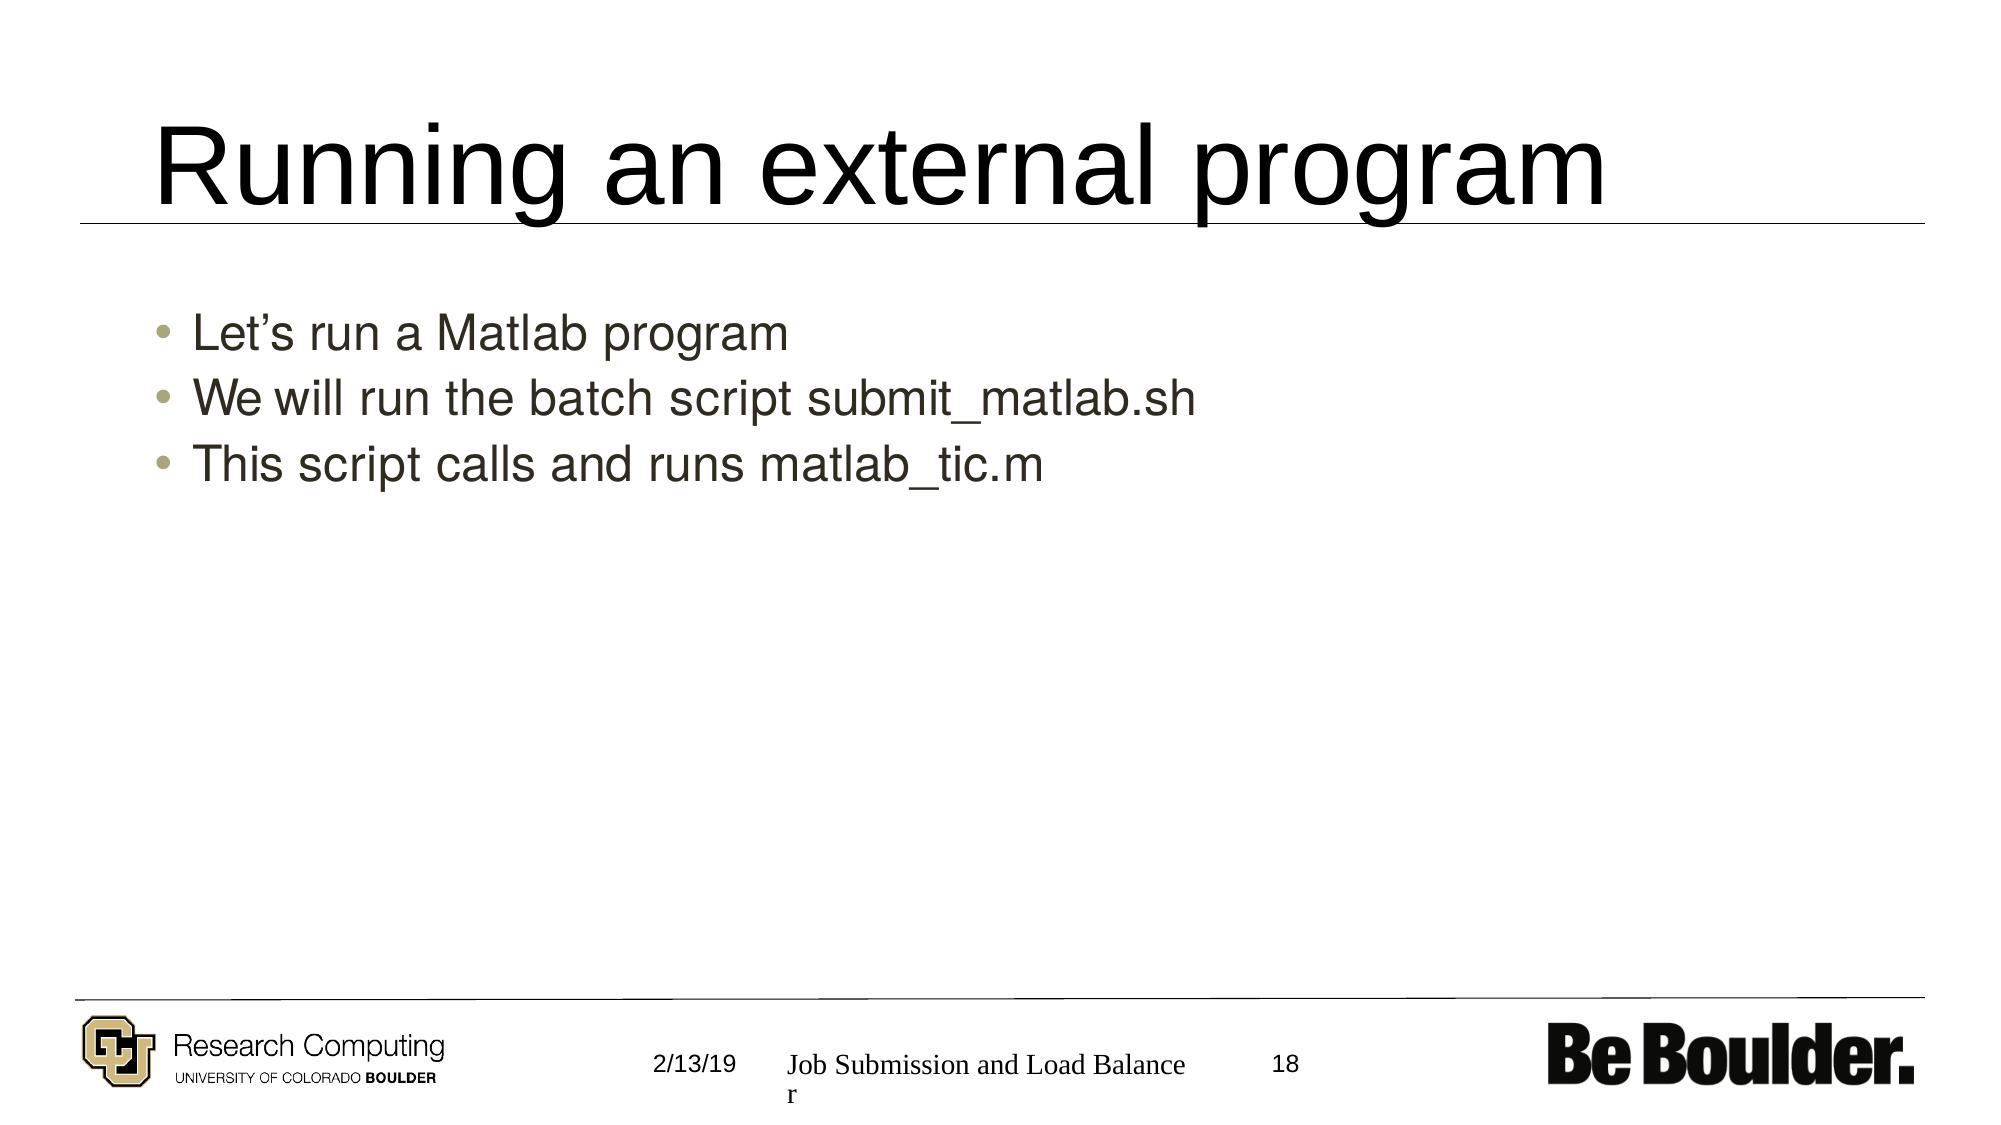

# Running an external program
Let’s run a Matlab program
We will run the batch script submit_matlab.sh
This script calls and runs matlab_tic.m

2/13/19
18
Job Submission and Load Balancer